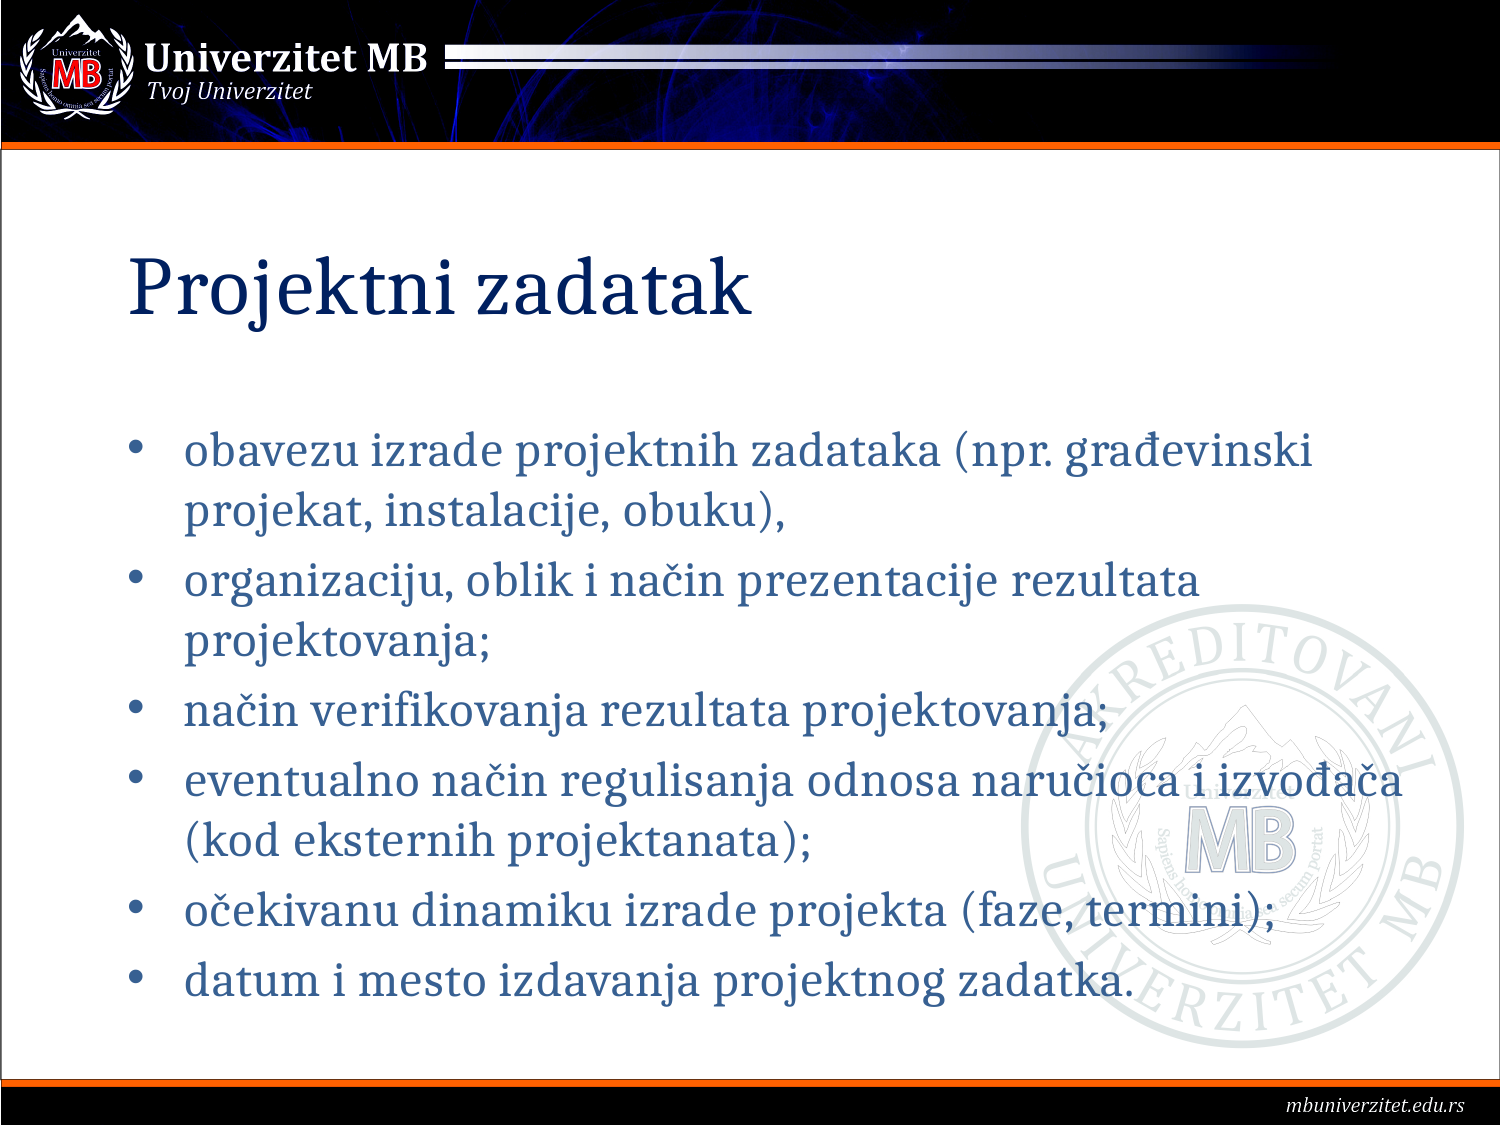

# Projektni zadatak
obavezu izrade projektnih zadataka (npr. građevinski projekat, instalacije, obuku),
organizaciju, oblik i način prezentacije rezultata projektovanja;
način verifikovanja rezultata projektovanja;
eventualno način regulisanja odnosa naručioca i izvođača (kod eksternih projektanata);
očekivanu dinamiku izrade projekta (faze, termini);
datum i mesto izdavanja projektnog zadatka.